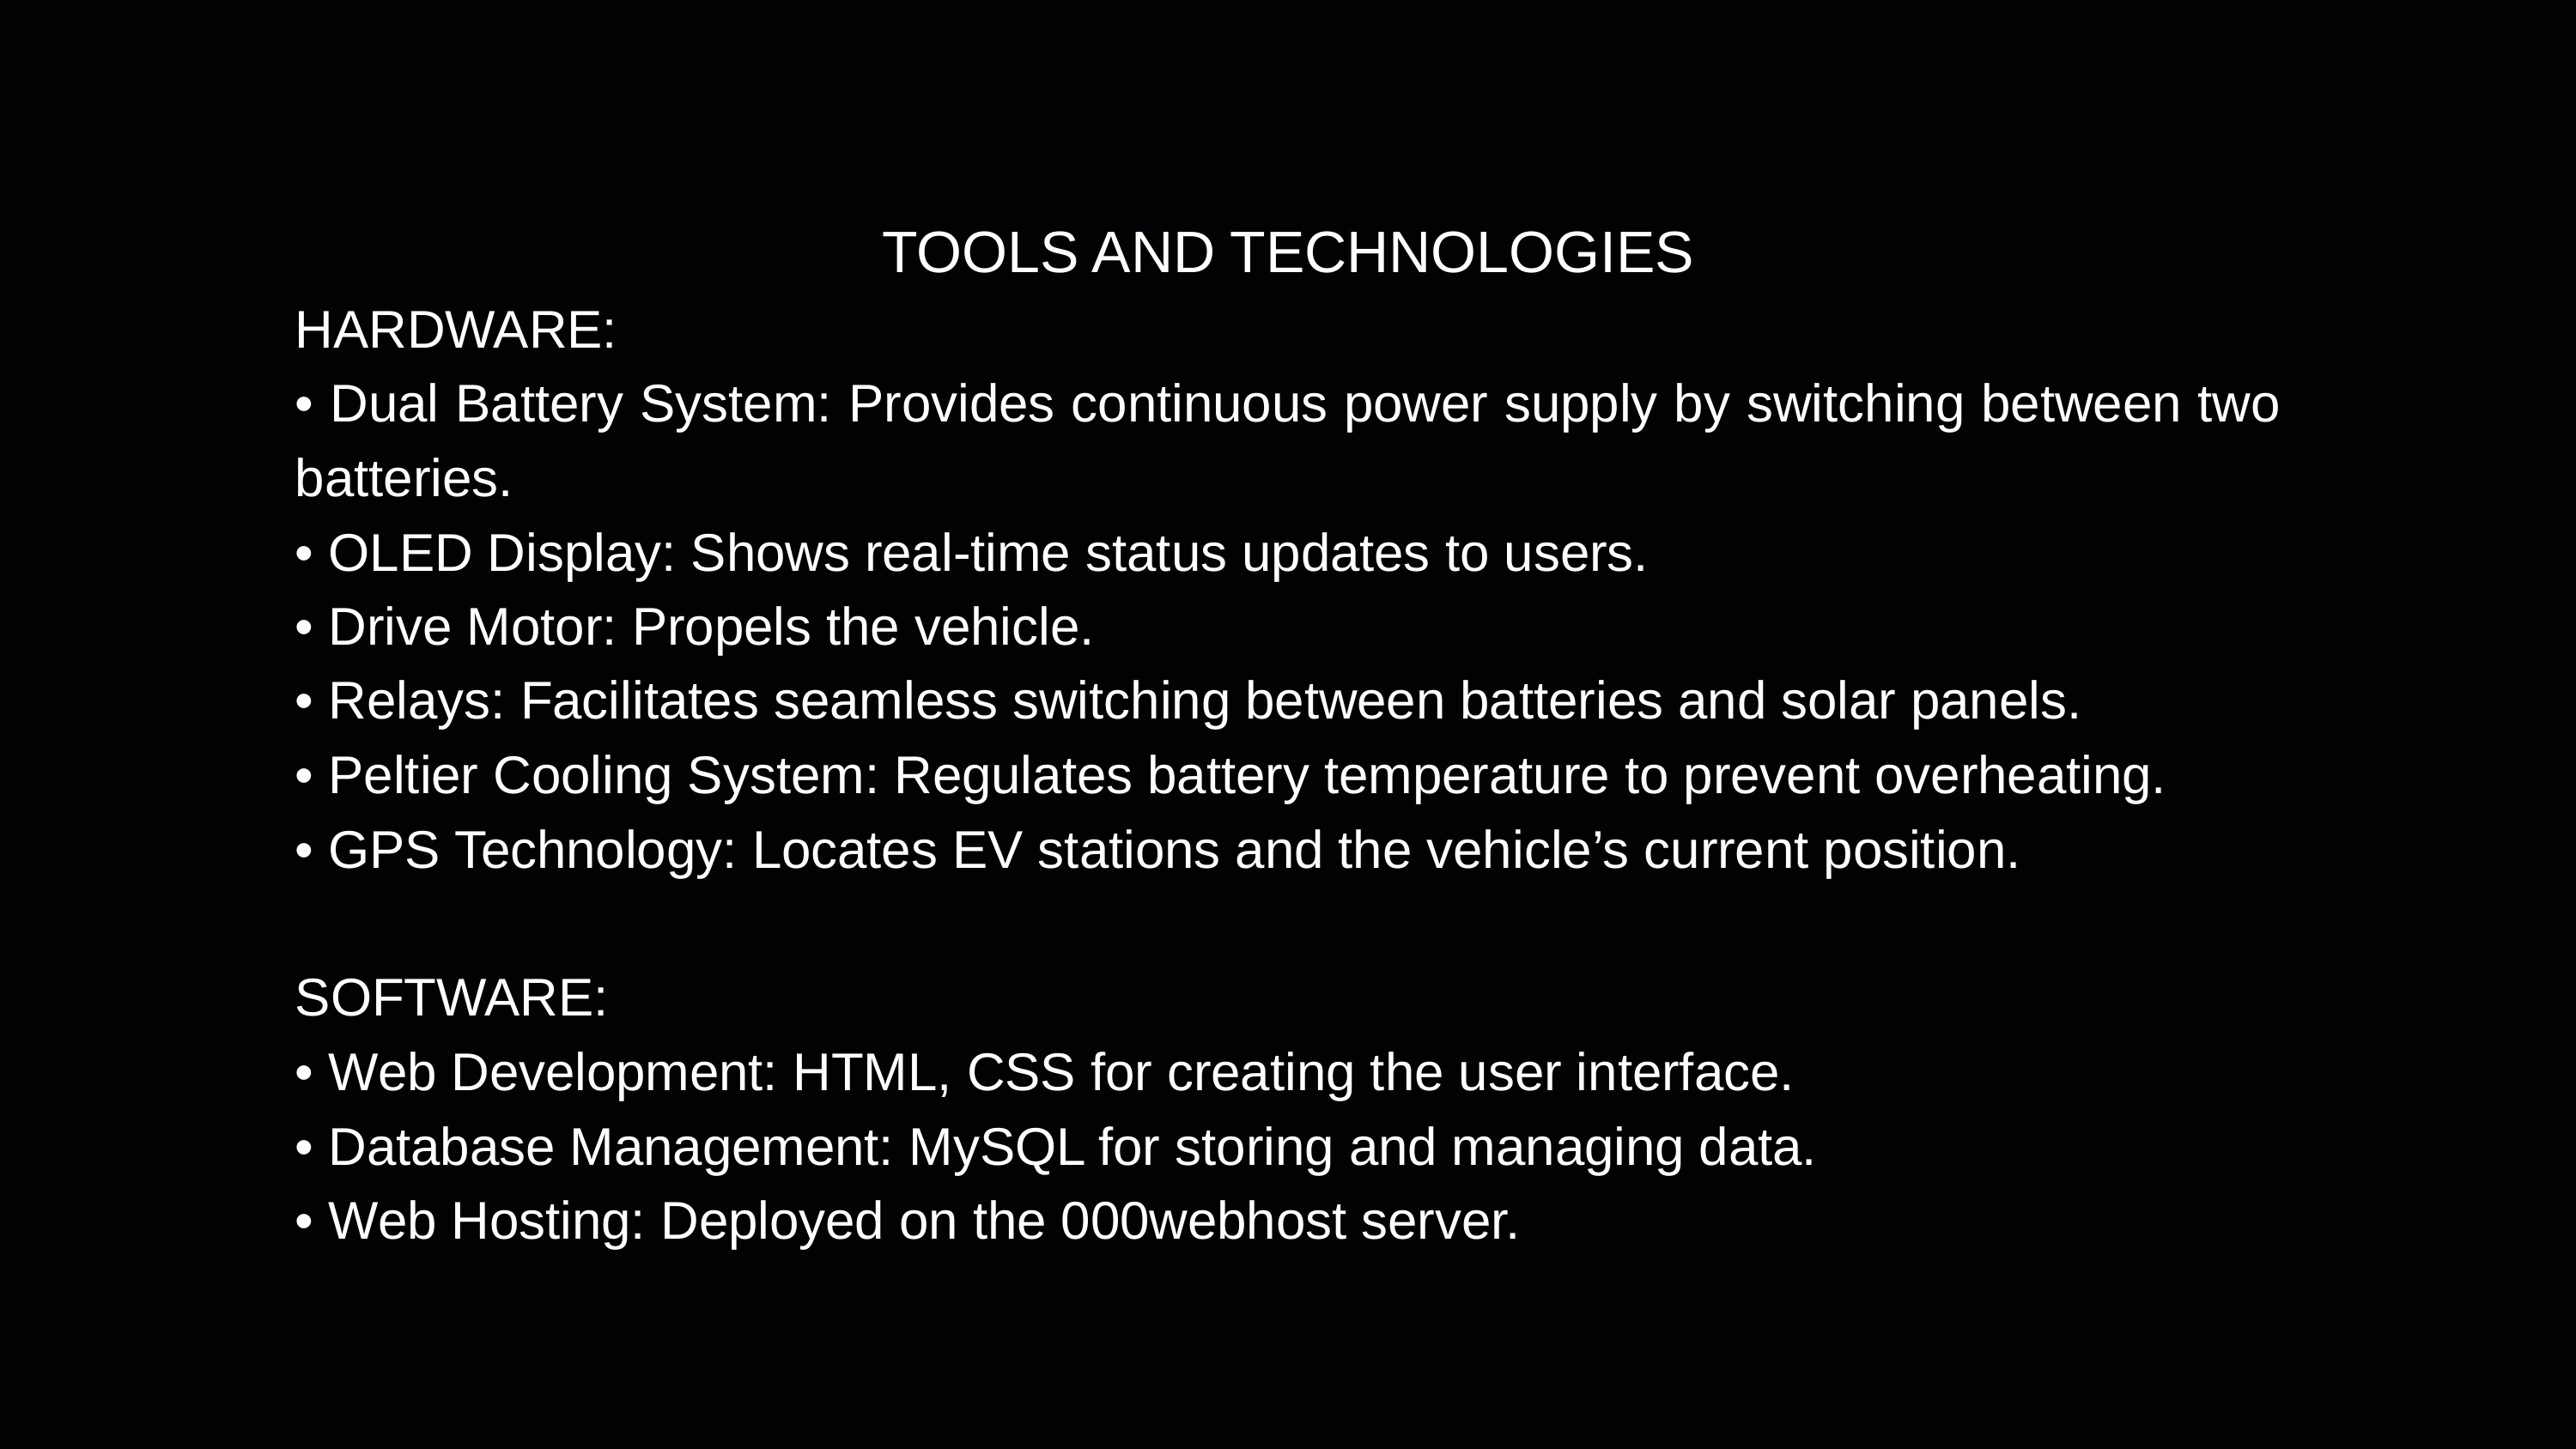

TOOLS AND TECHNOLOGIES
HARDWARE:
• Dual Battery System: Provides continuous power supply by switching between two batteries.
• OLED Display: Shows real-time status updates to users.
• Drive Motor: Propels the vehicle.
• Relays: Facilitates seamless switching between batteries and solar panels.
• Peltier Cooling System: Regulates battery temperature to prevent overheating.
• GPS Technology: Locates EV stations and the vehicle’s current position.

SOFTWARE:
• Web Development: HTML, CSS for creating the user interface.
• Database Management: MySQL for storing and managing data.
• Web Hosting: Deployed on the 000webhost server.